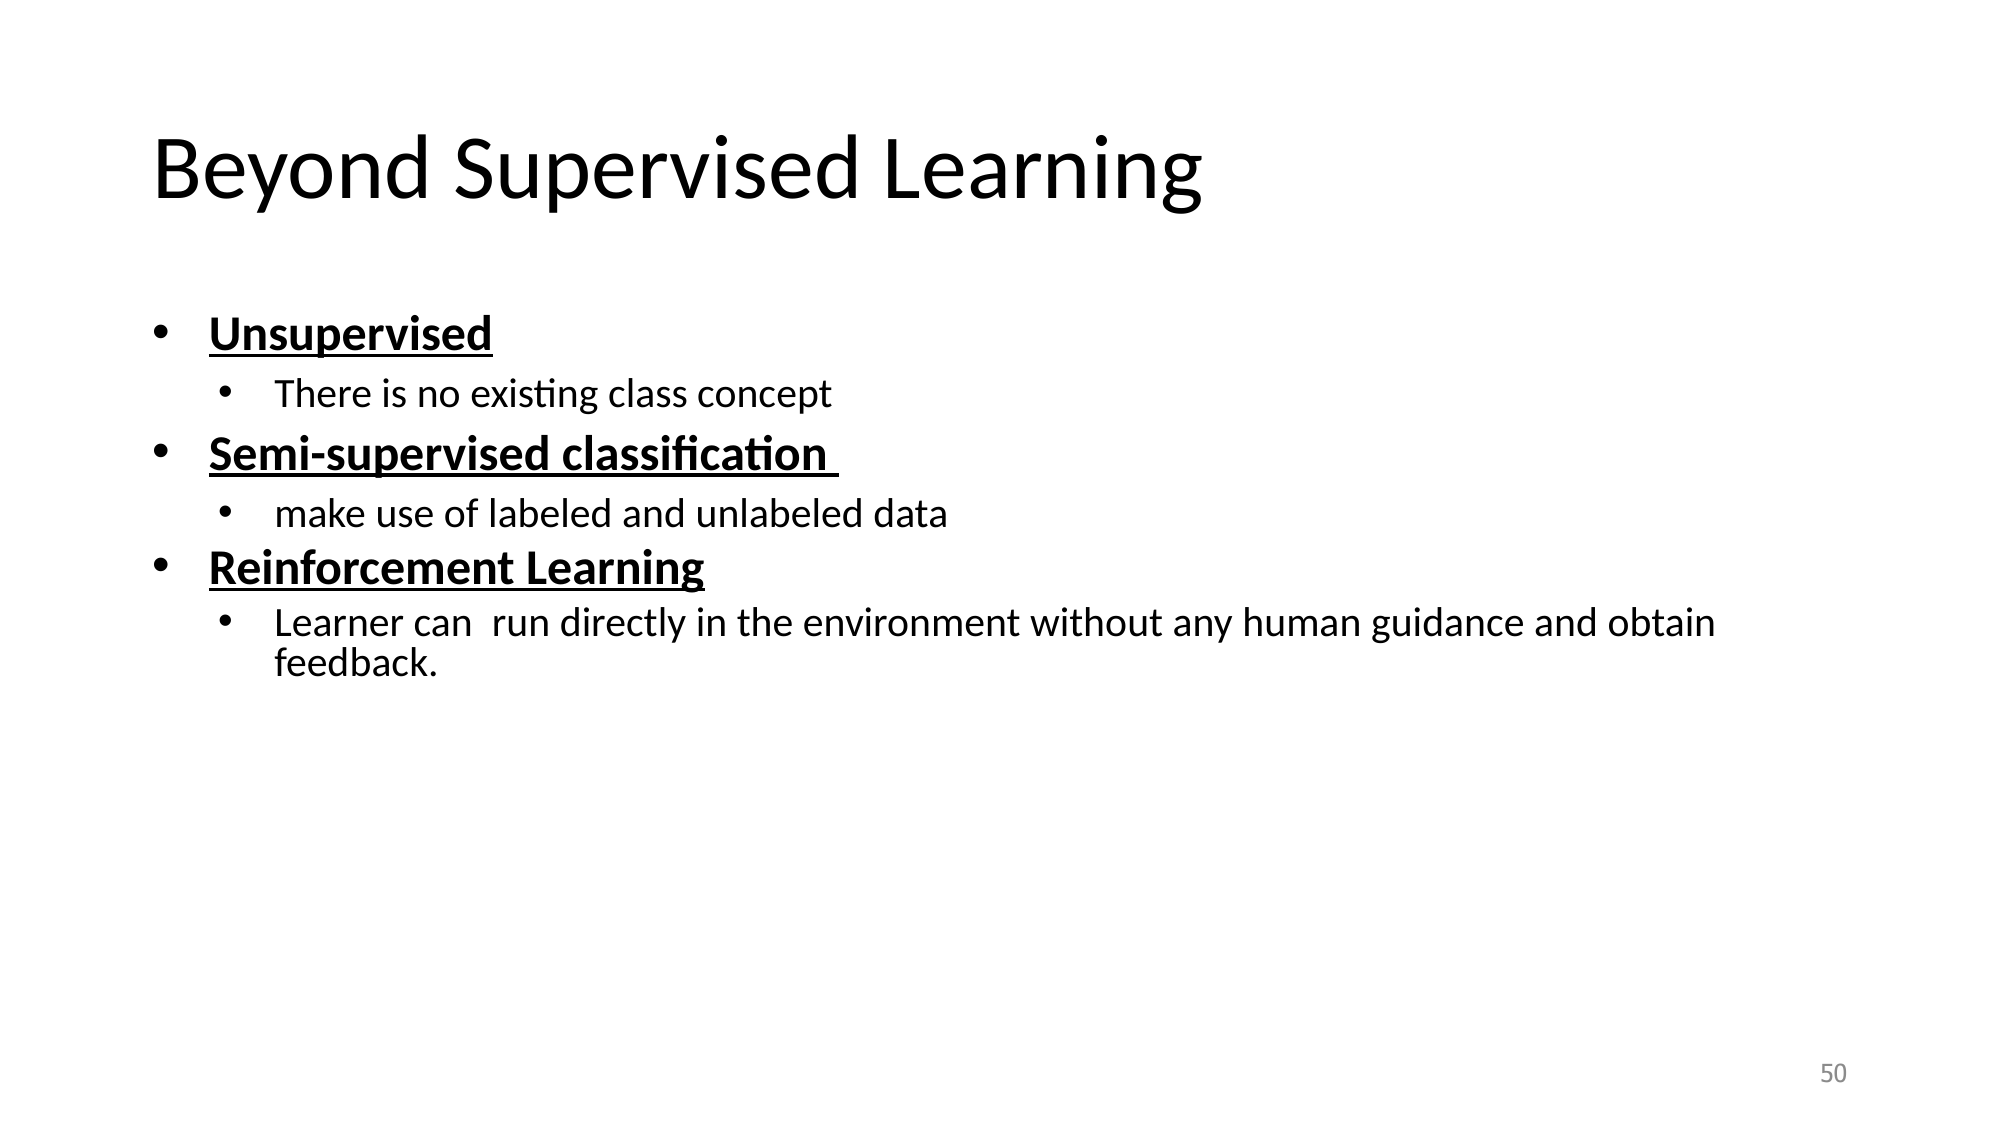

# Beyond Supervised Learning
Unsupervised
There is no existing class concept
Semi-supervised classification
make use of labeled and unlabeled data
Reinforcement Learning
Learner can  run directly in the environment without any human guidance and obtain feedback.

50